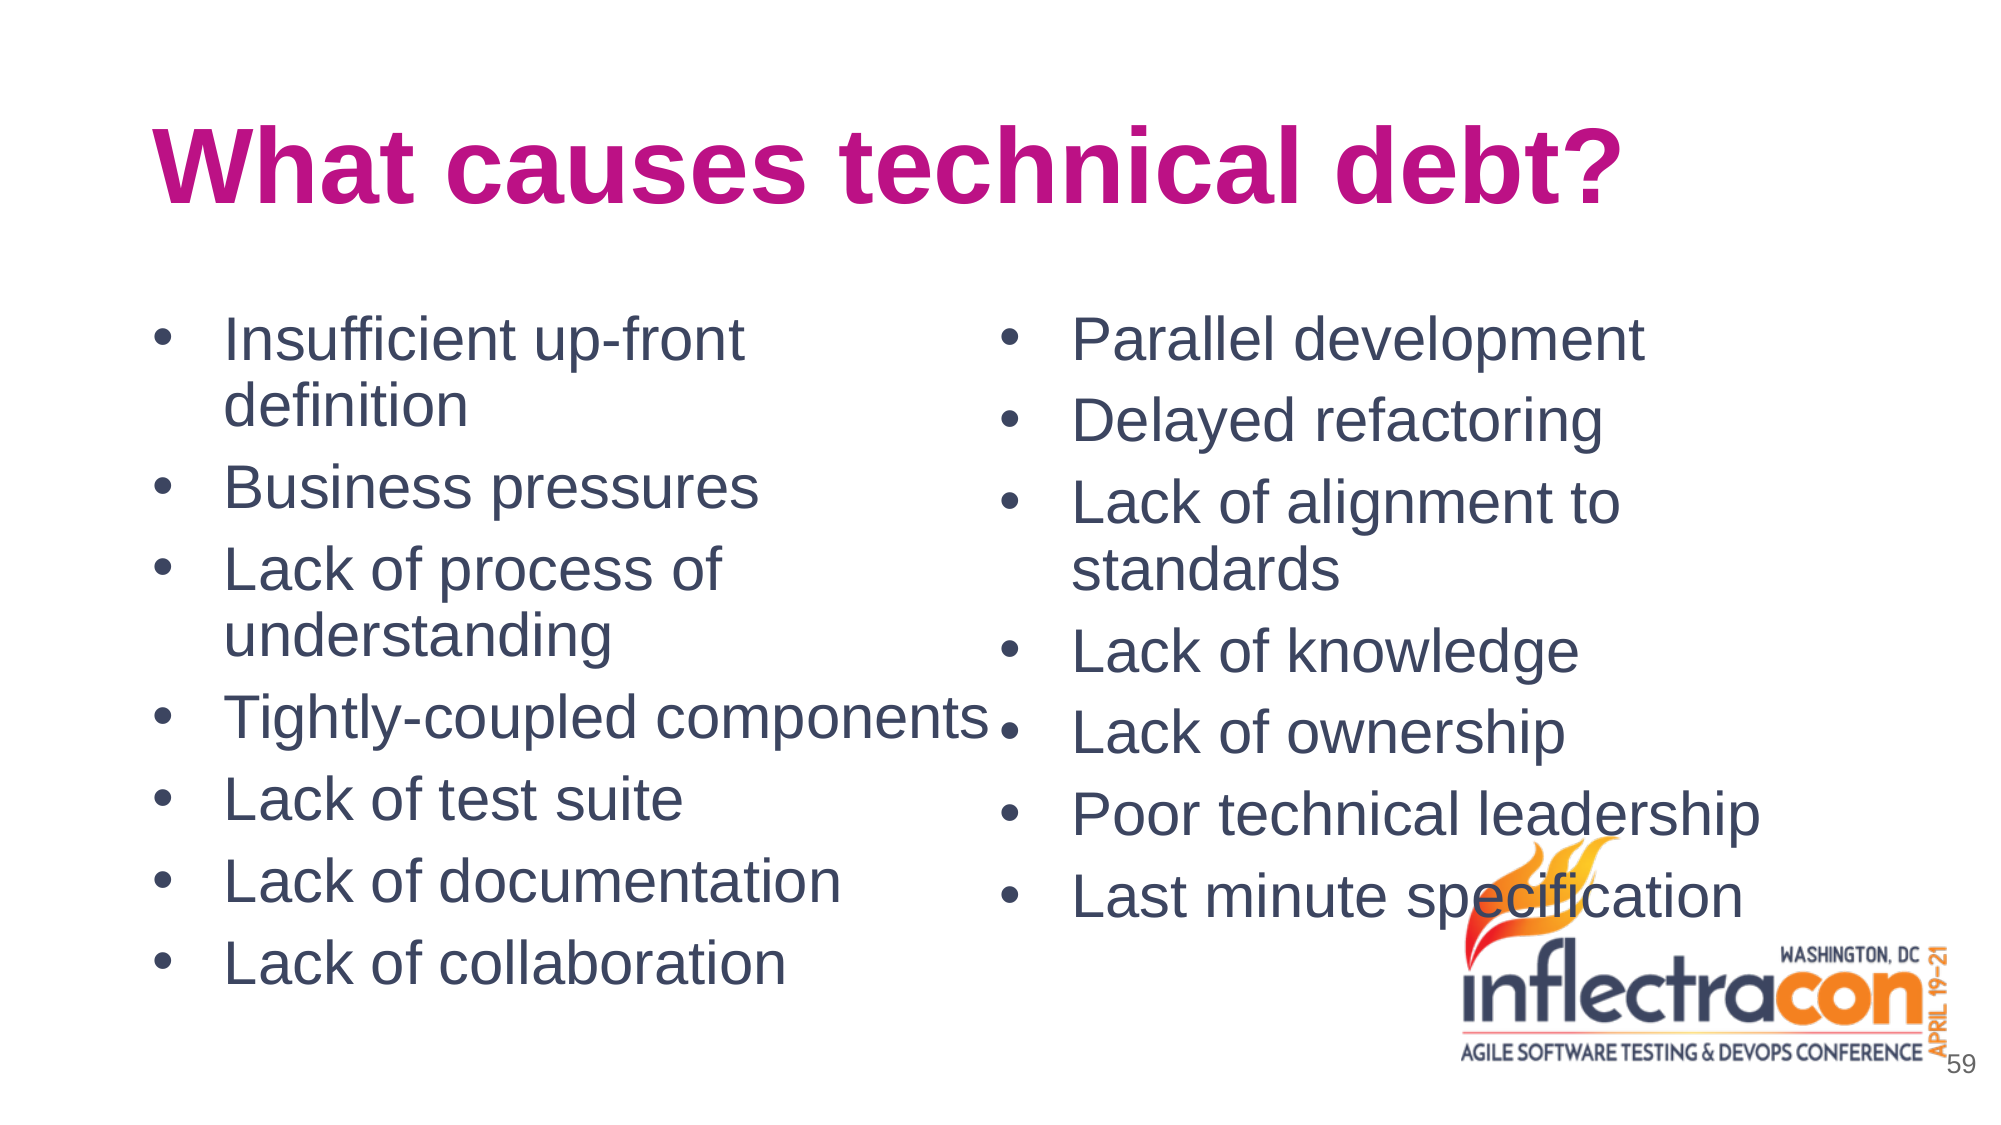

# What causes technical debt?
Insufficient up-front definition
Business pressures
Lack of process of understanding
Tightly-coupled components
Lack of test suite
Lack of documentation
Lack of collaboration
Parallel development
Delayed refactoring
Lack of alignment to standards
Lack of knowledge
Lack of ownership
Poor technical leadership
Last minute specification
59